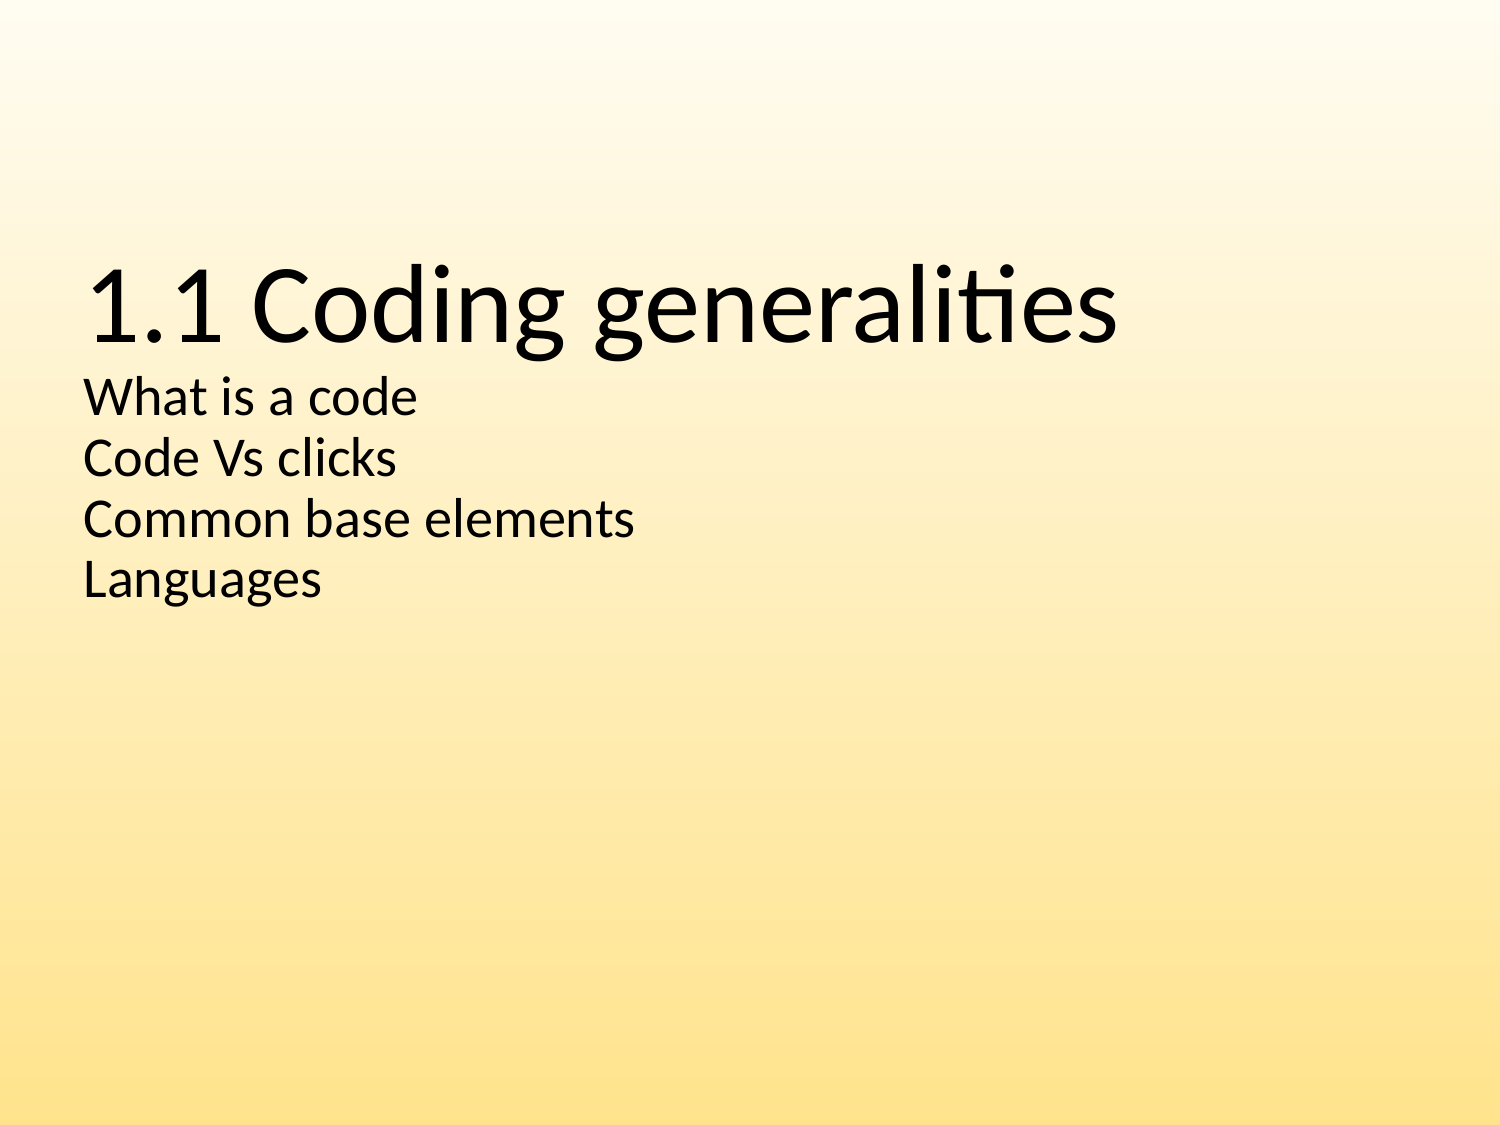

# 1.1 Coding generalities What is a code Code Vs clicks Common base elements Languages